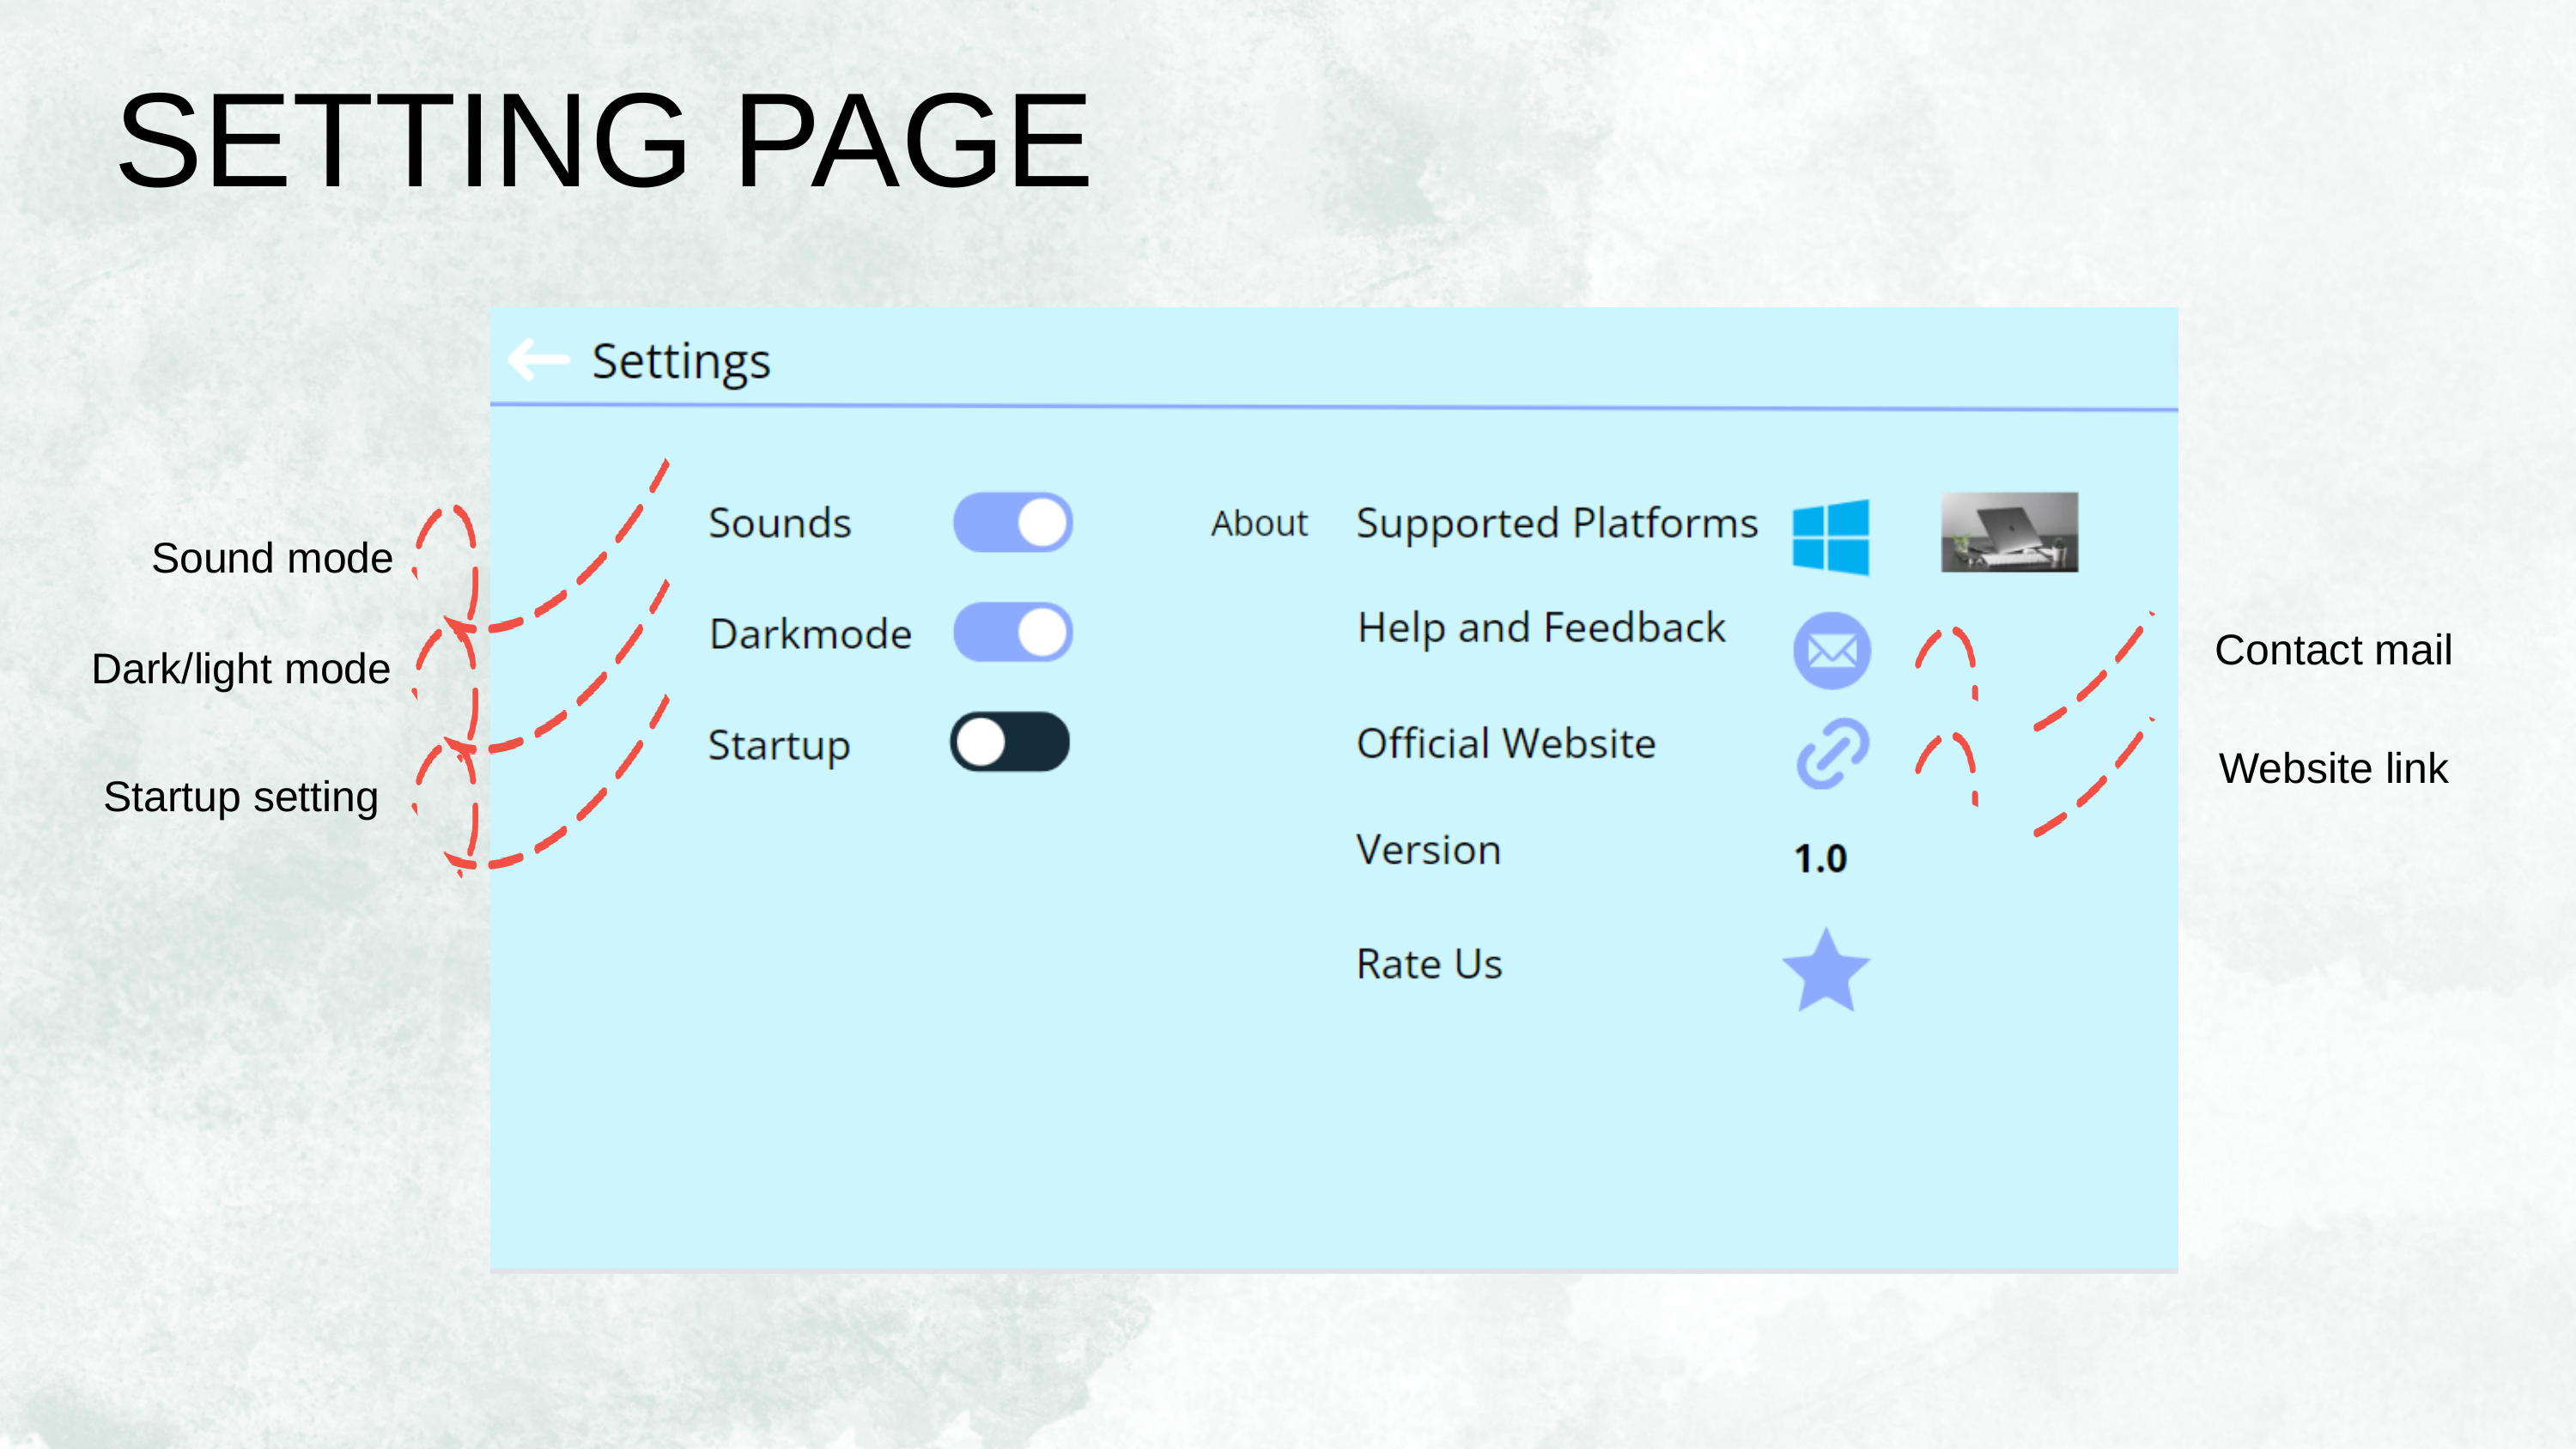

SETTING PAGE

Sound mode

Contact mail
Dark/light mode

Website link
Startup setting